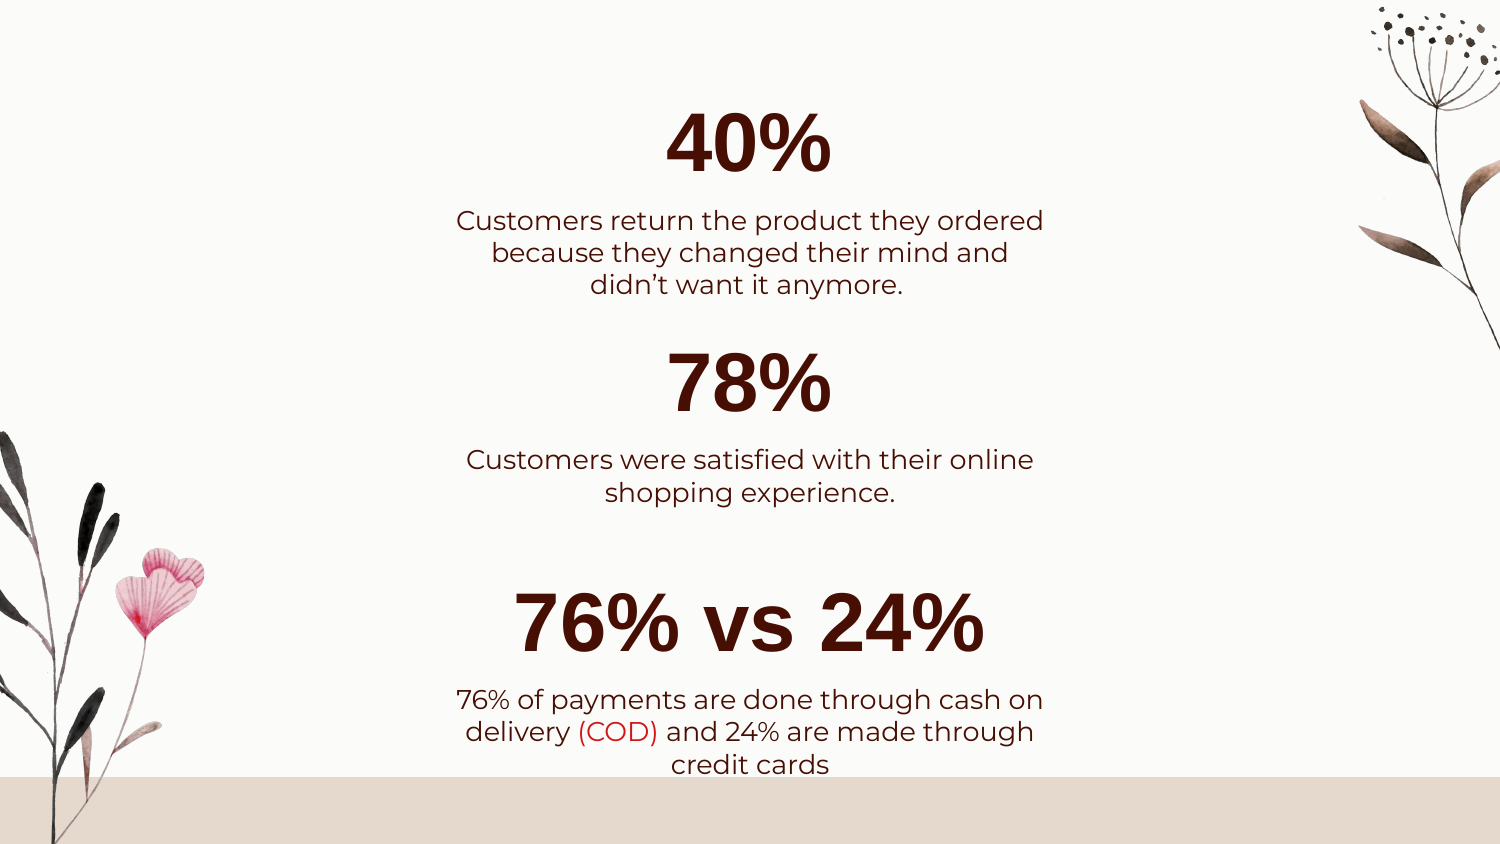

# 40%
Customers return the product they ordered because they changed their mind and didn’t want it anymore.

78%
Customers were satisfied with their online shopping experience.

76% vs 24%
76% of payments are done through cash on delivery (COD) and 24% are made through credit cards